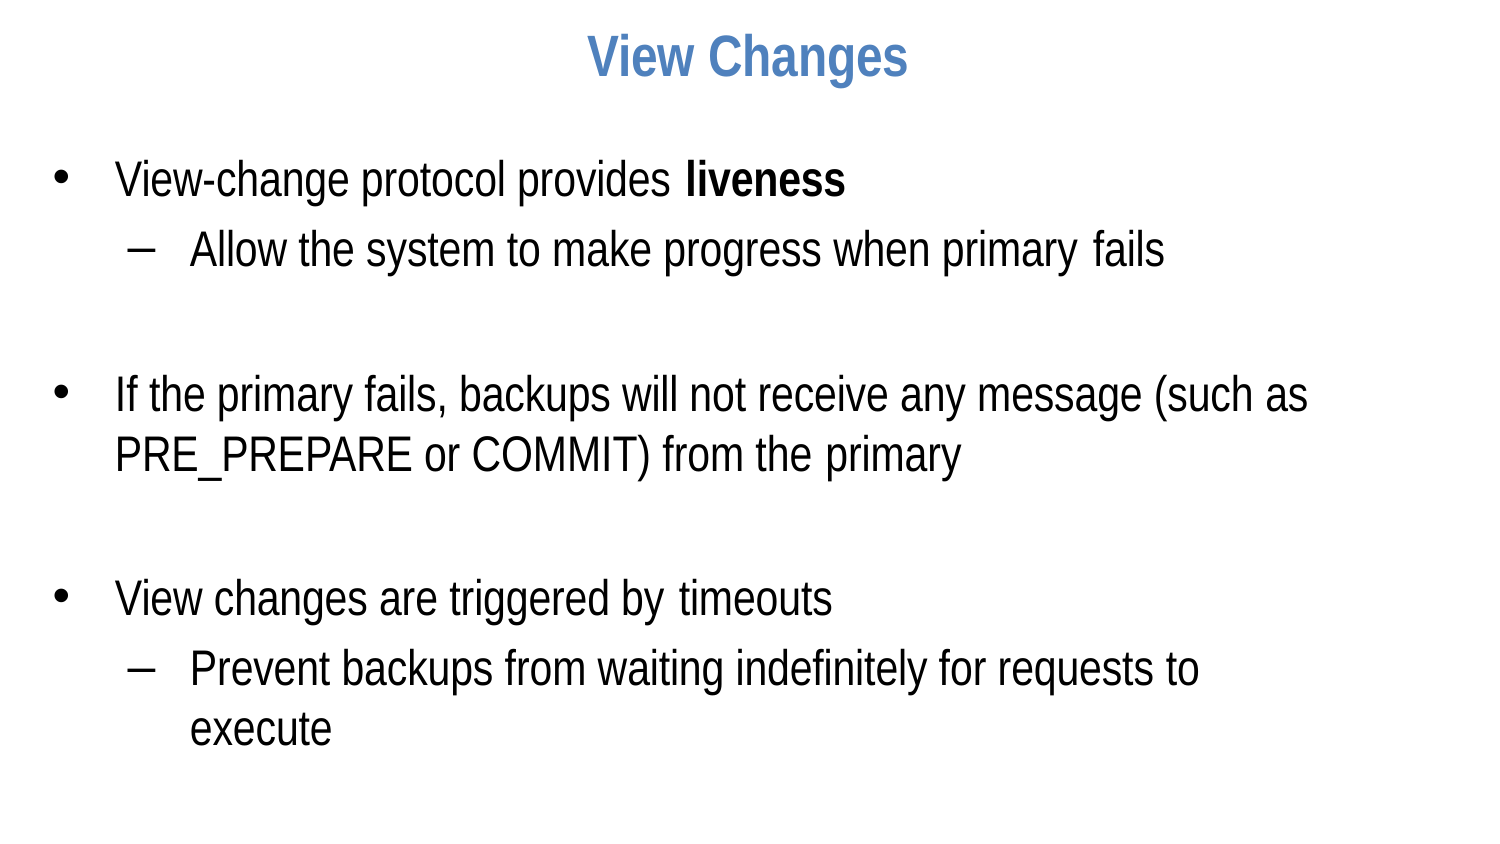

# View Changes
View-change protocol provides liveness
Allow the system to make progress when primary fails

If the primary fails, backups will not receive any message (such as  PRE_PREPARE or COMMIT) from the primary

View changes are triggered by timeouts
Prevent backups from waiting indefinitely for requests to execute